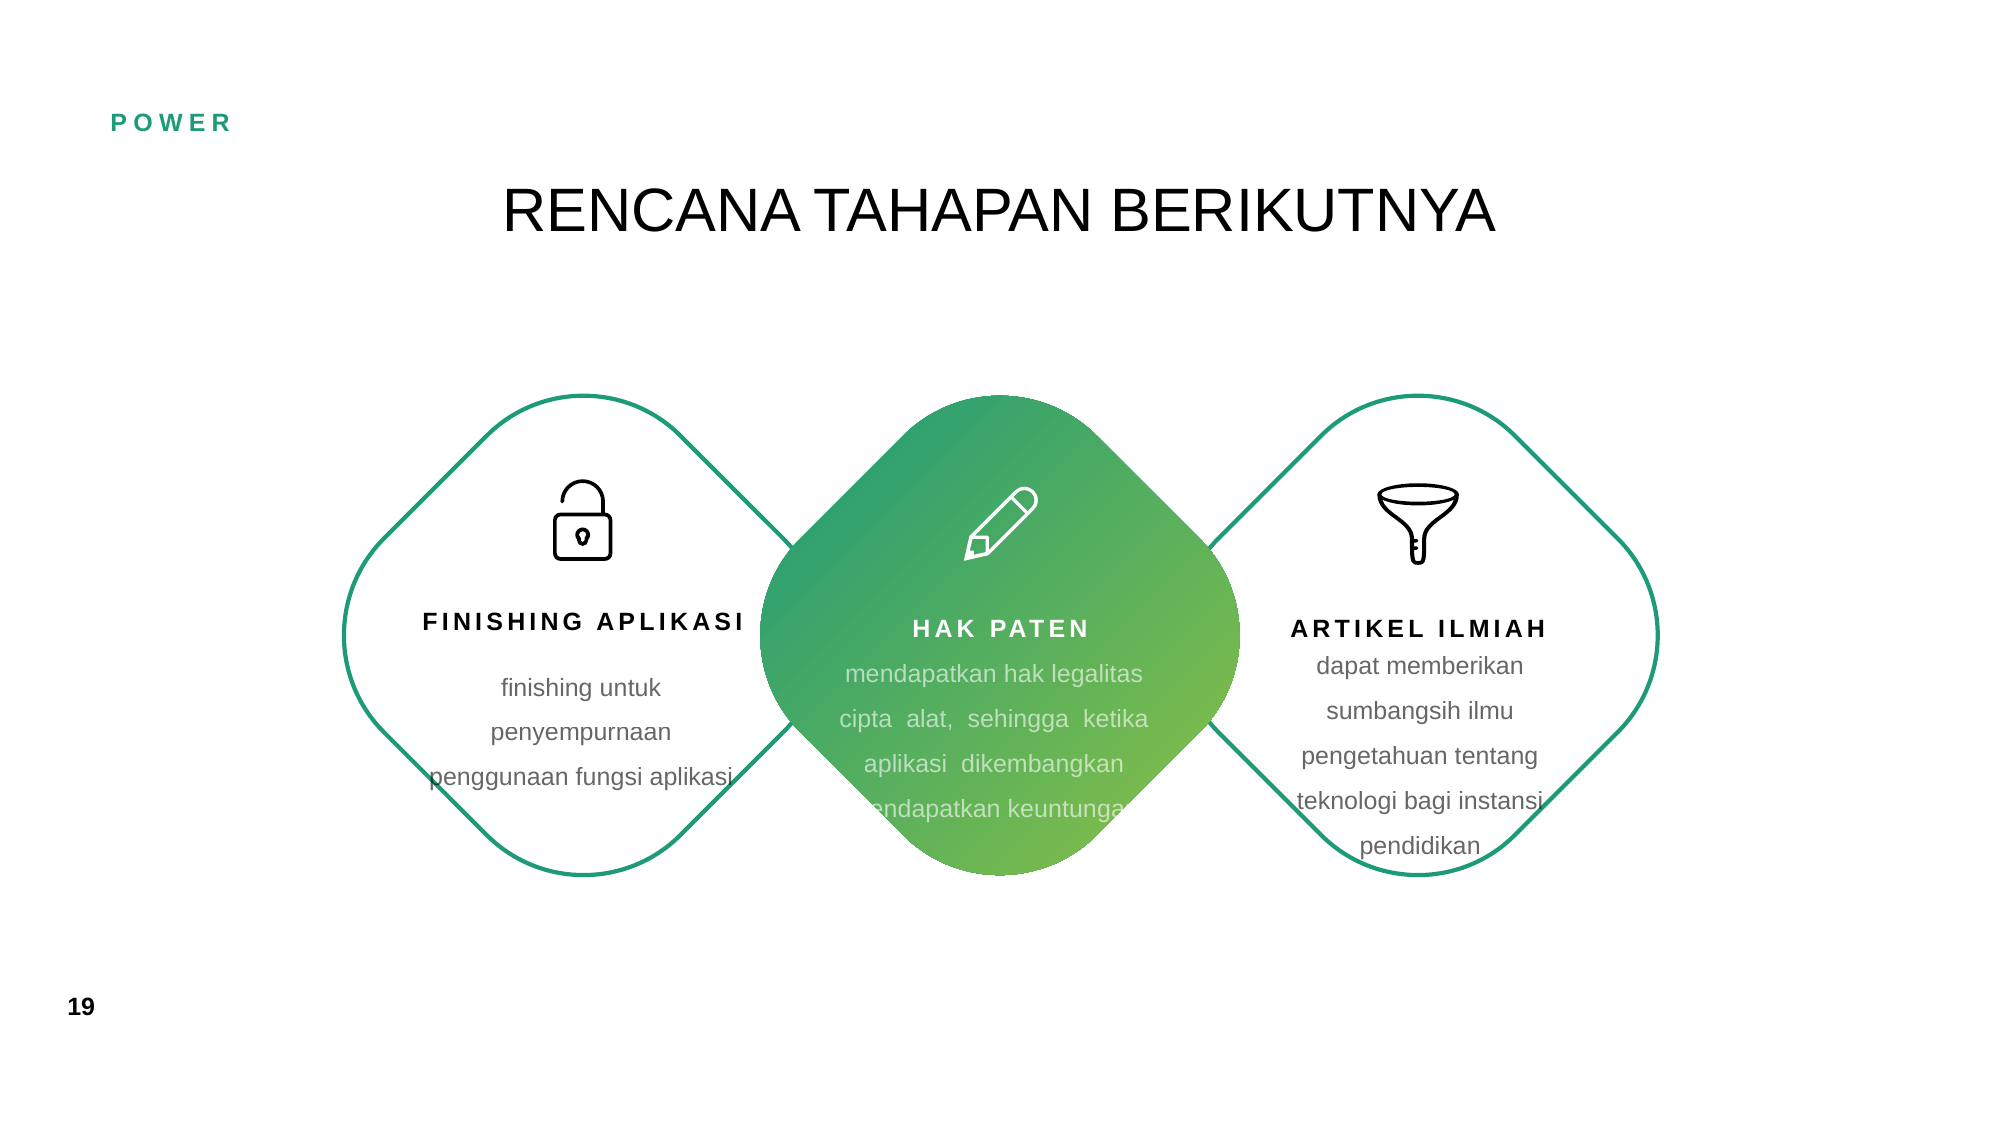

# RENCANA TAHAPAN BERIKUTNYA

FINISHING APLIKASI
HAK PATEN
ARTIKEL ILMIAH
dapat memberikan sumbangsih ilmu pengetahuan tentang teknologi bagi instansi pendidikan
mendapatkan hak legalitas  cipta  alat,  sehingga  ketika  aplikasi  dikembangkan  mendapatkan keuntungan.
finishing untuk penyempurnaan penggunaan fungsi aplikasi